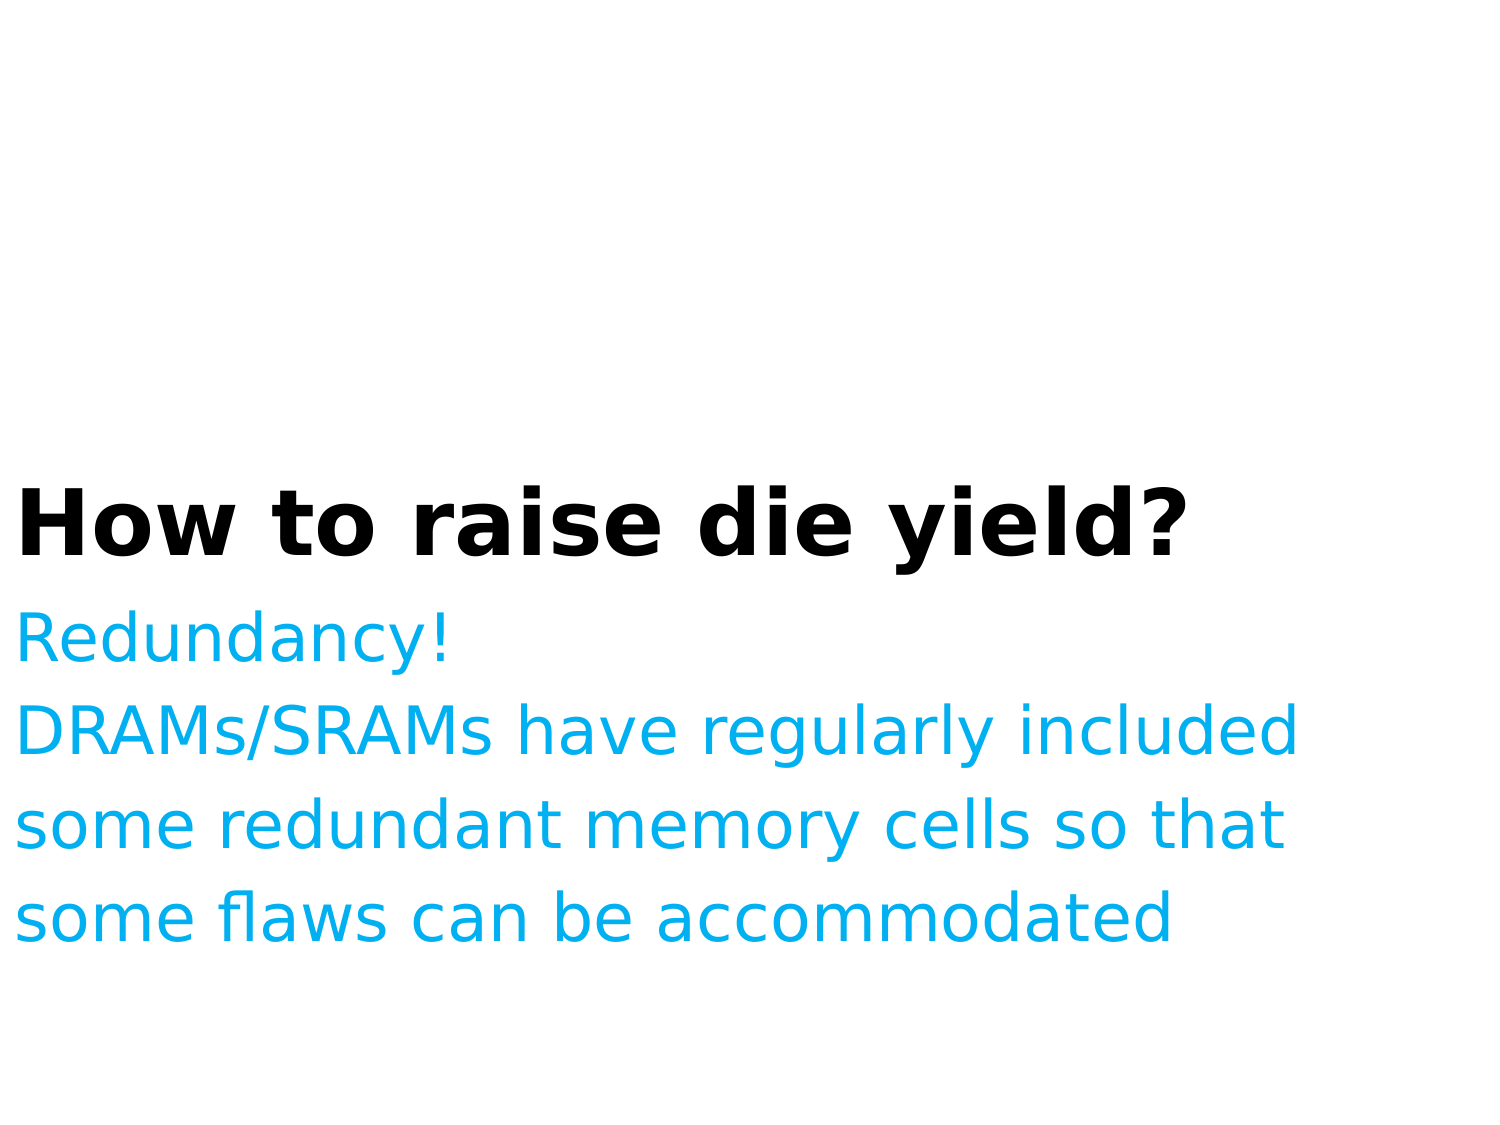

How to raise die yield?
Redundancy!
DRAMs/SRAMs have regularly included
some redundant memory cells so that
some flaws can be accommodated